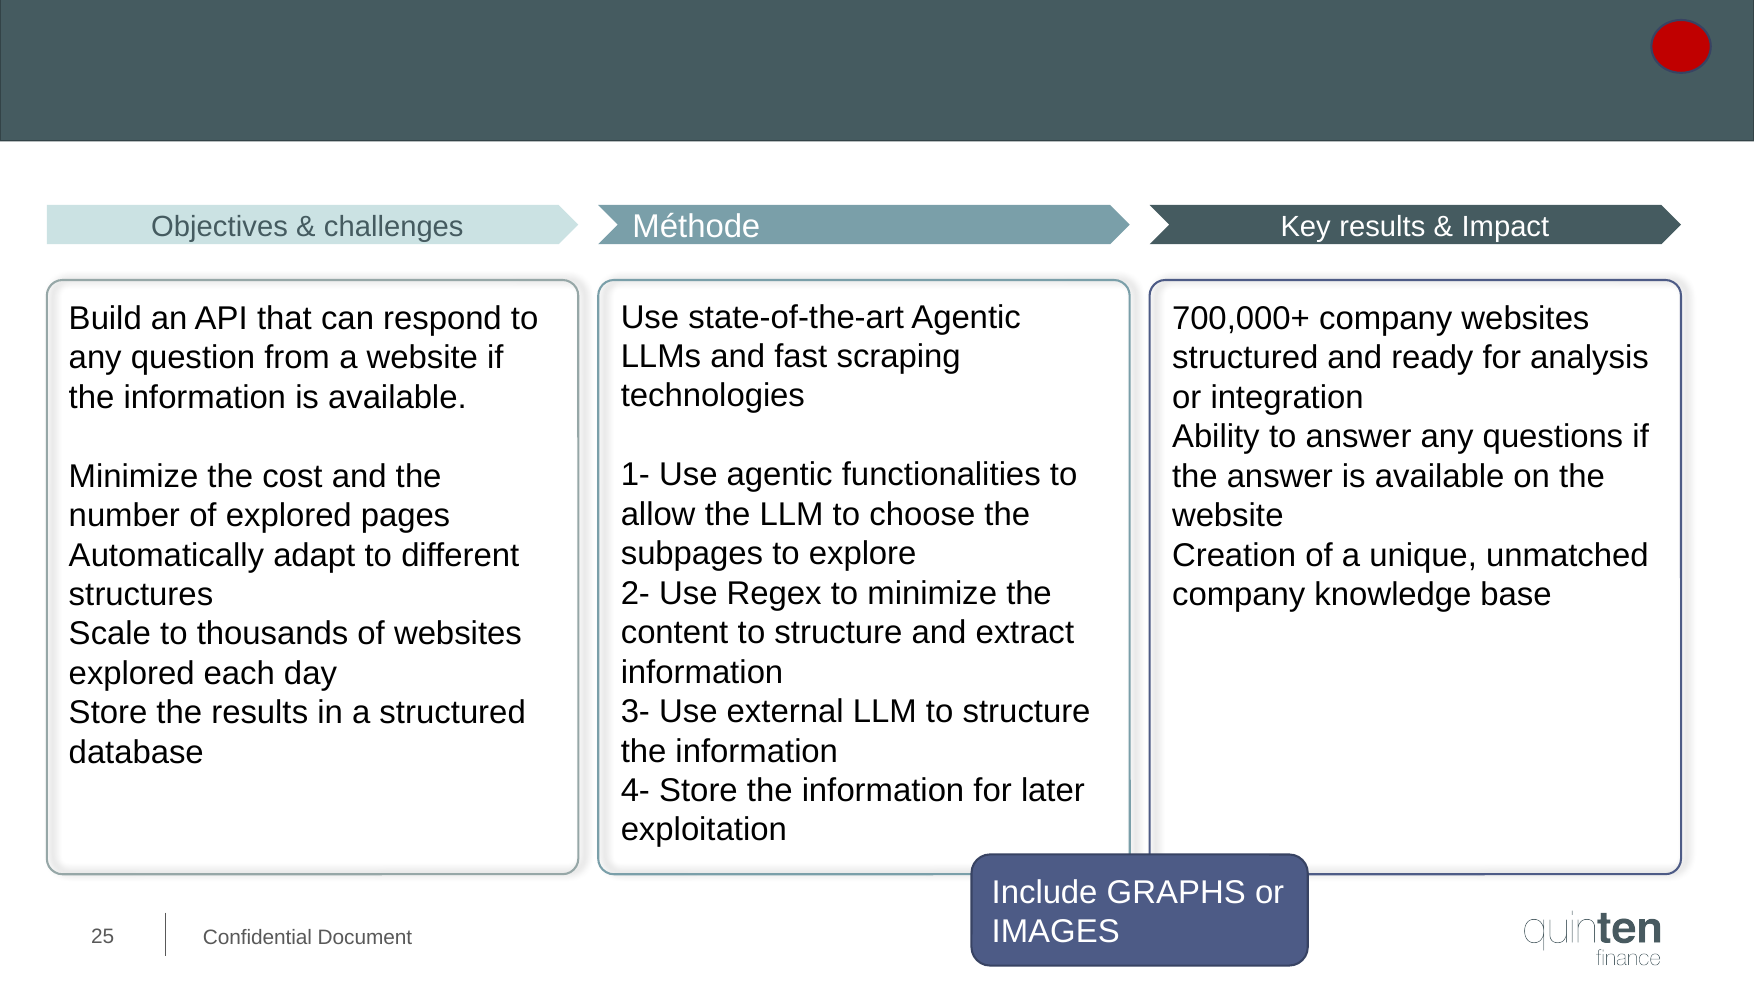

# Gather intelligent and structured information from any company's website.

Template Use Case 1
Objectives & challenges
Méthode
Key results & Impact

Use state-of-the-art Agentic LLMs and fast scraping technologies

1- Use agentic functionalities to allow the LLM to choose the subpages to explore
2- Use Regex to minimize the content to structure and extract information
3- Use external LLM to structure the information
4- Store the information for later exploitation
Build an API that can respond to any question from a website if the information is available.

Minimize the cost and the number of explored pages
Automatically adapt to different structures
Scale to thousands of websites explored each day
Store the results in a structured database
700,000+ company websites structured and ready for analysis or integration
Ability to answer any questions if the answer is available on the website
Creation of a unique, unmatched company knowledge base
Include GRAPHS or IMAGES